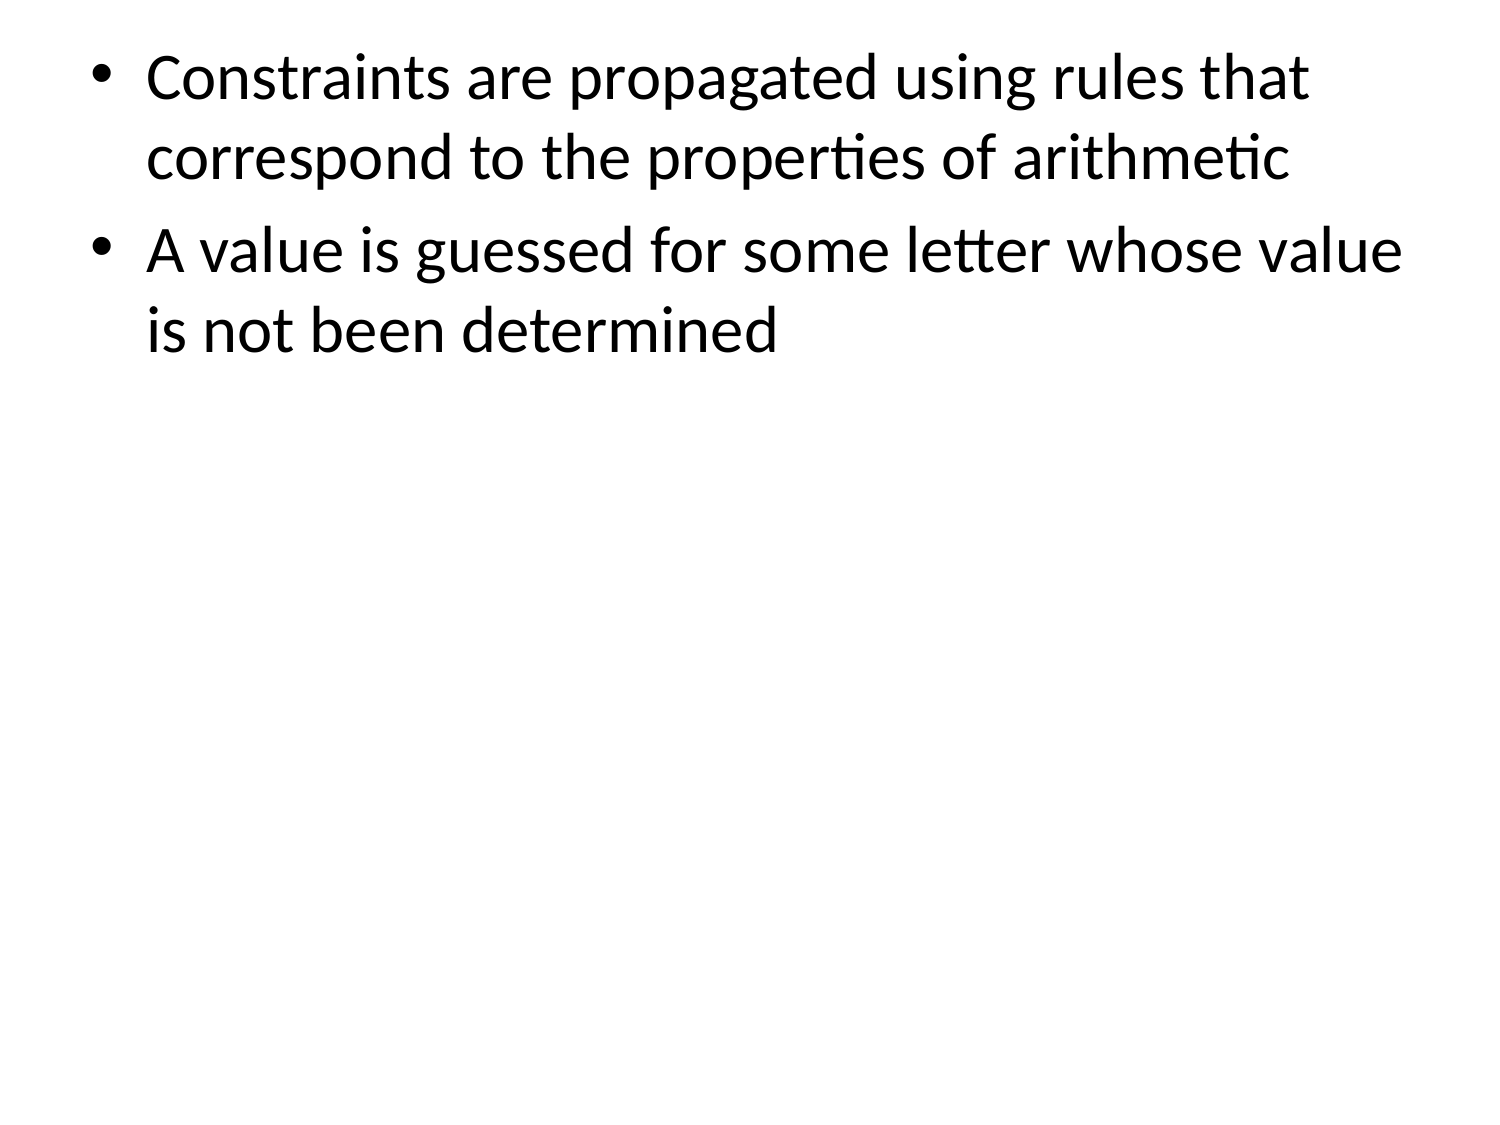

Constraints are propagated using rules that correspond to the properties of arithmetic
A value is guessed for some letter whose value is not been determined